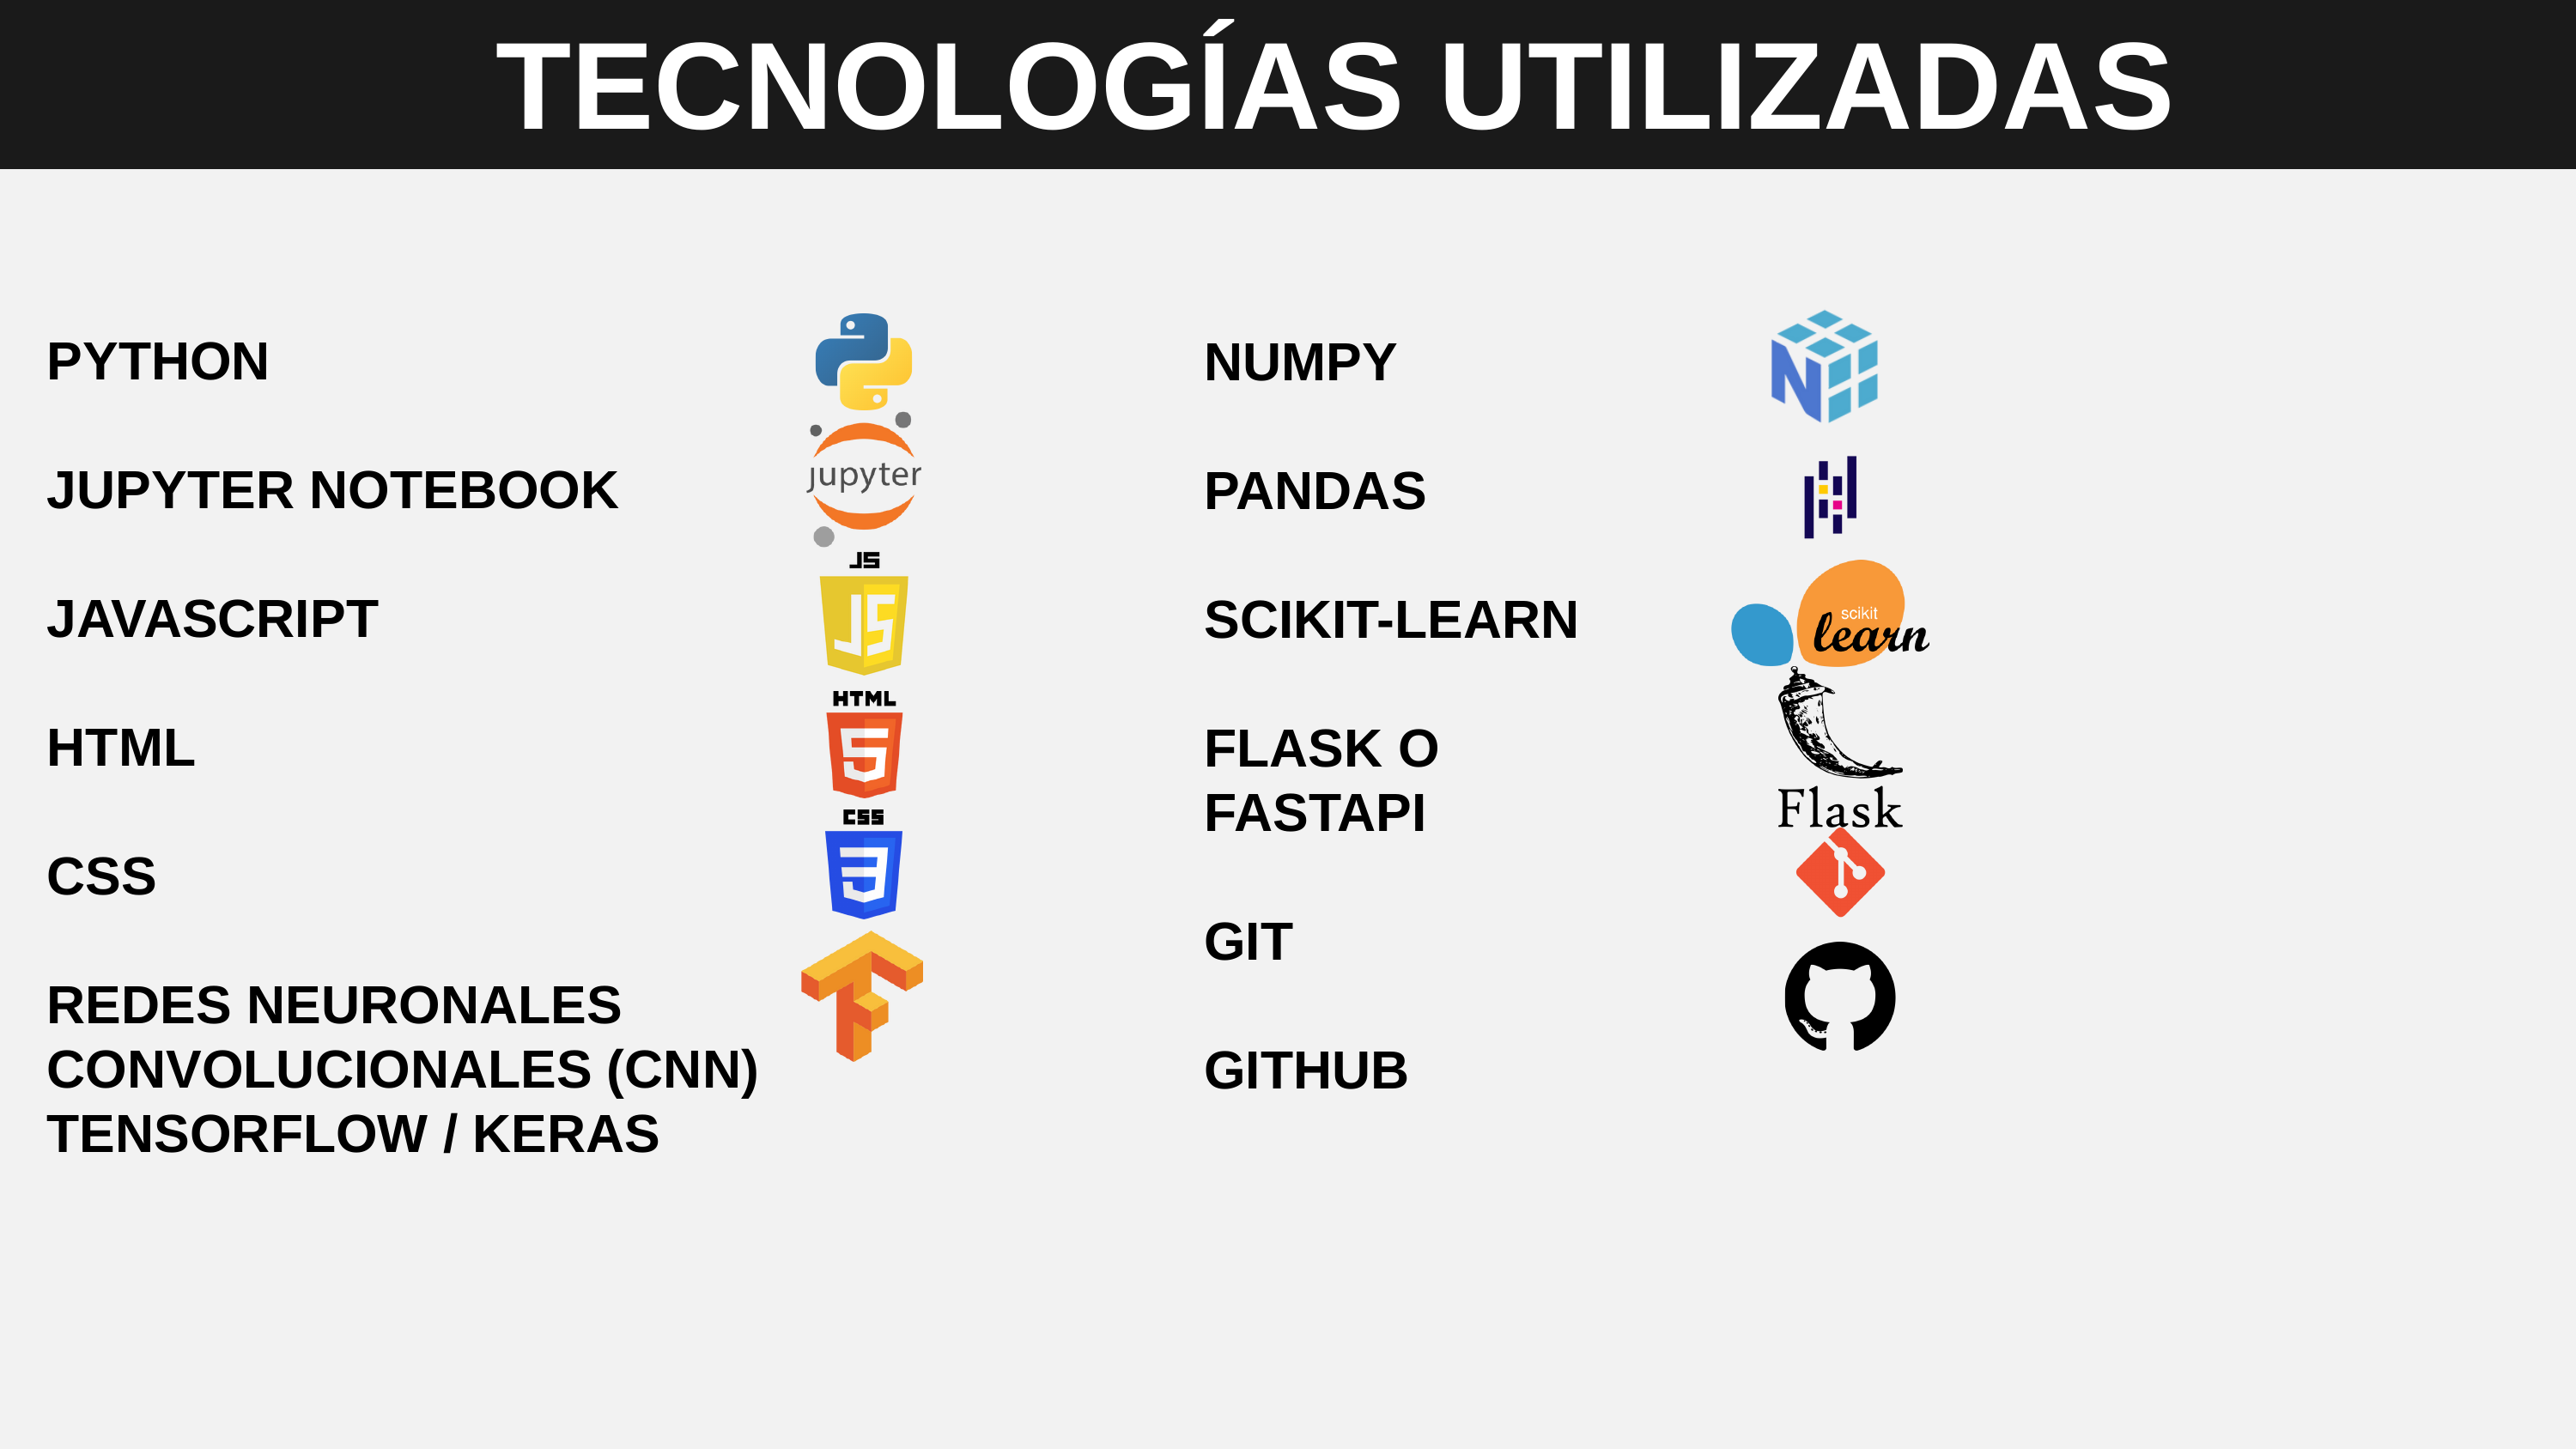

TECNOLOGÍAS UTILIZADAS

PYTHON

JUPYTER NOTEBOOK

JAVASCRIPT

HTML

CSS

REDES NEURONALES
CONVOLUCIONALES (CNN)
TENSORFLOW / KERAS
NUMPY

PANDAS

SCIKIT-LEARN

FLASK O FASTAPI

GIT

GITHUB